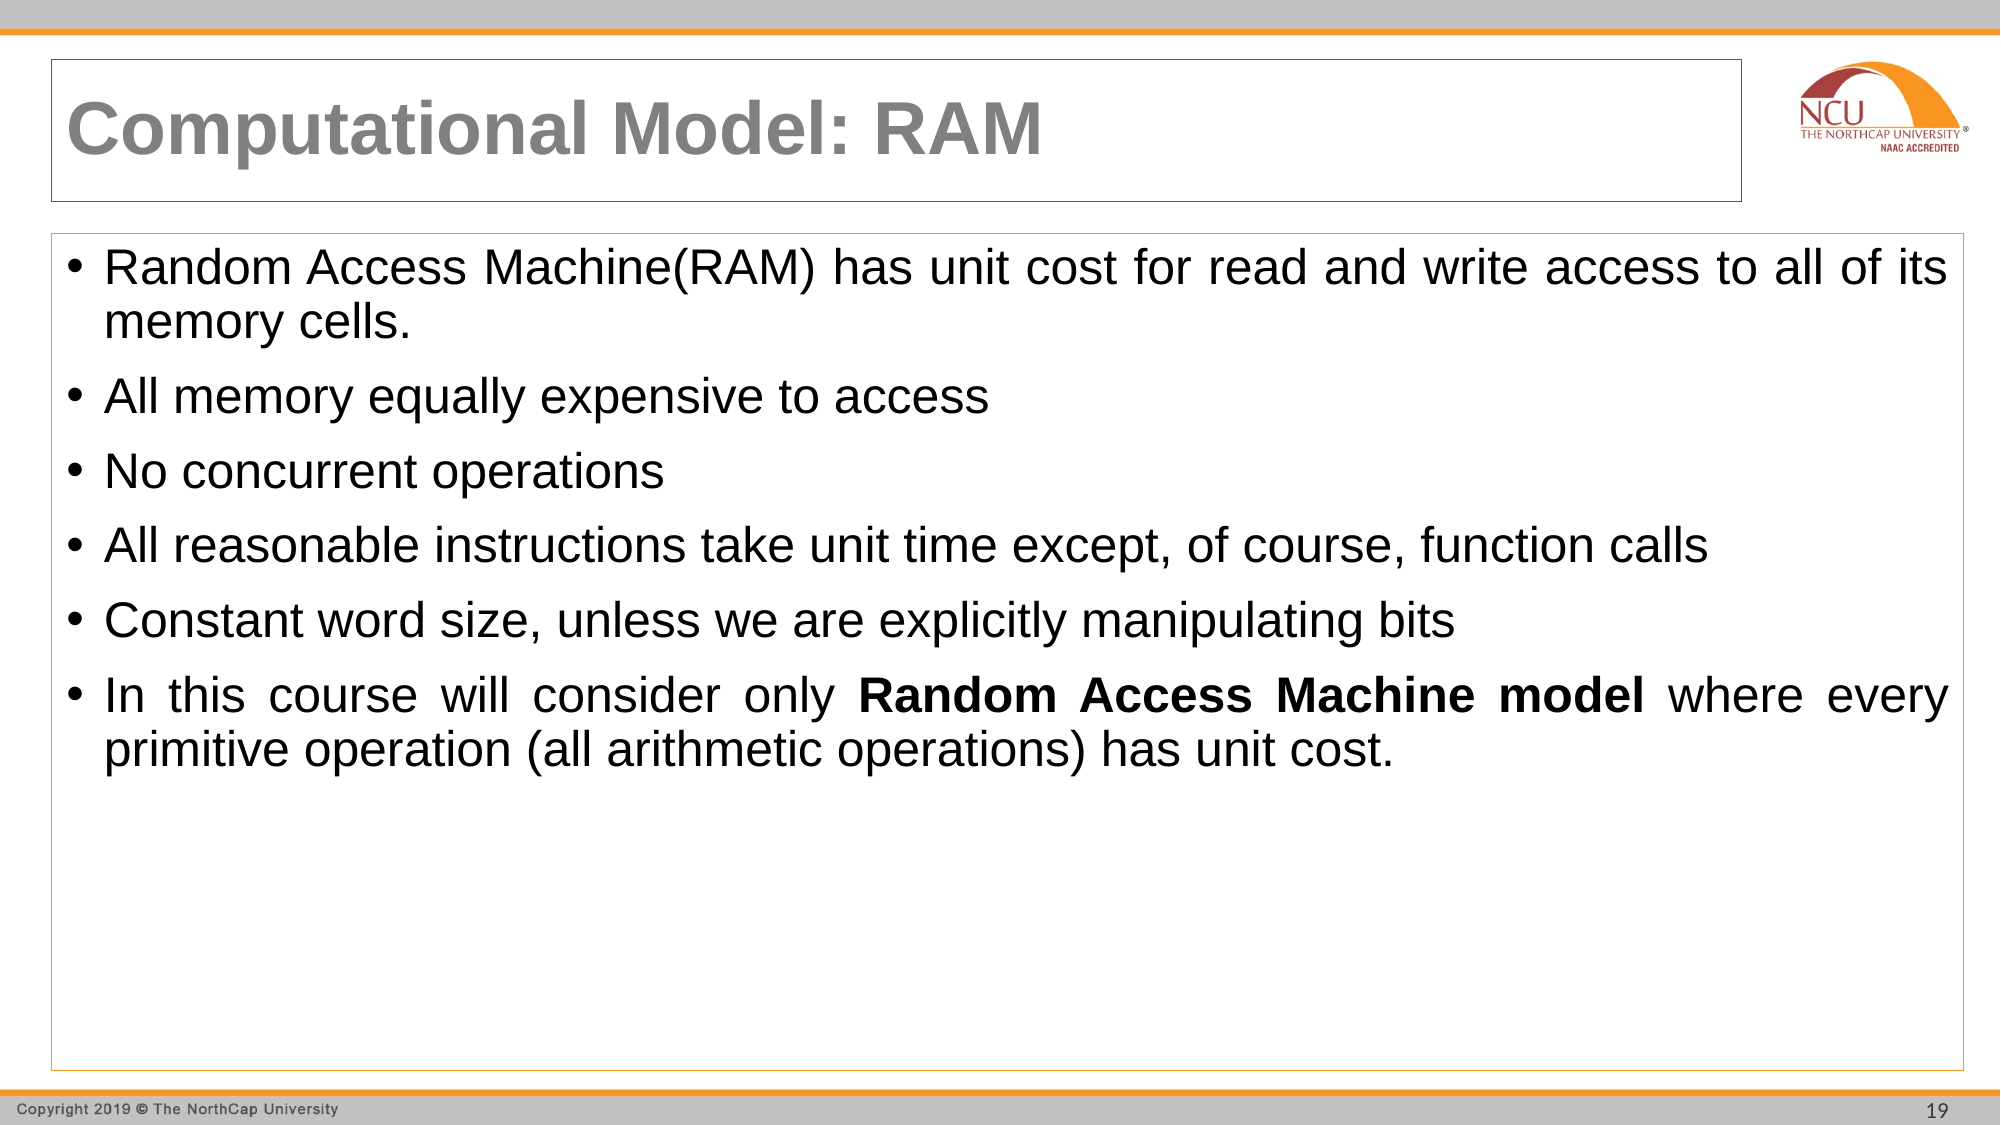

# Computational Model: RAM
Random Access Machine(RAM) has unit cost for read and write access to all of its memory cells.
All memory equally expensive to access
No concurrent operations
All reasonable instructions take unit time except, of course, function calls
Constant word size, unless we are explicitly manipulating bits
In this course will consider only Random Access Machine model where every primitive operation (all arithmetic operations) has unit cost.

19